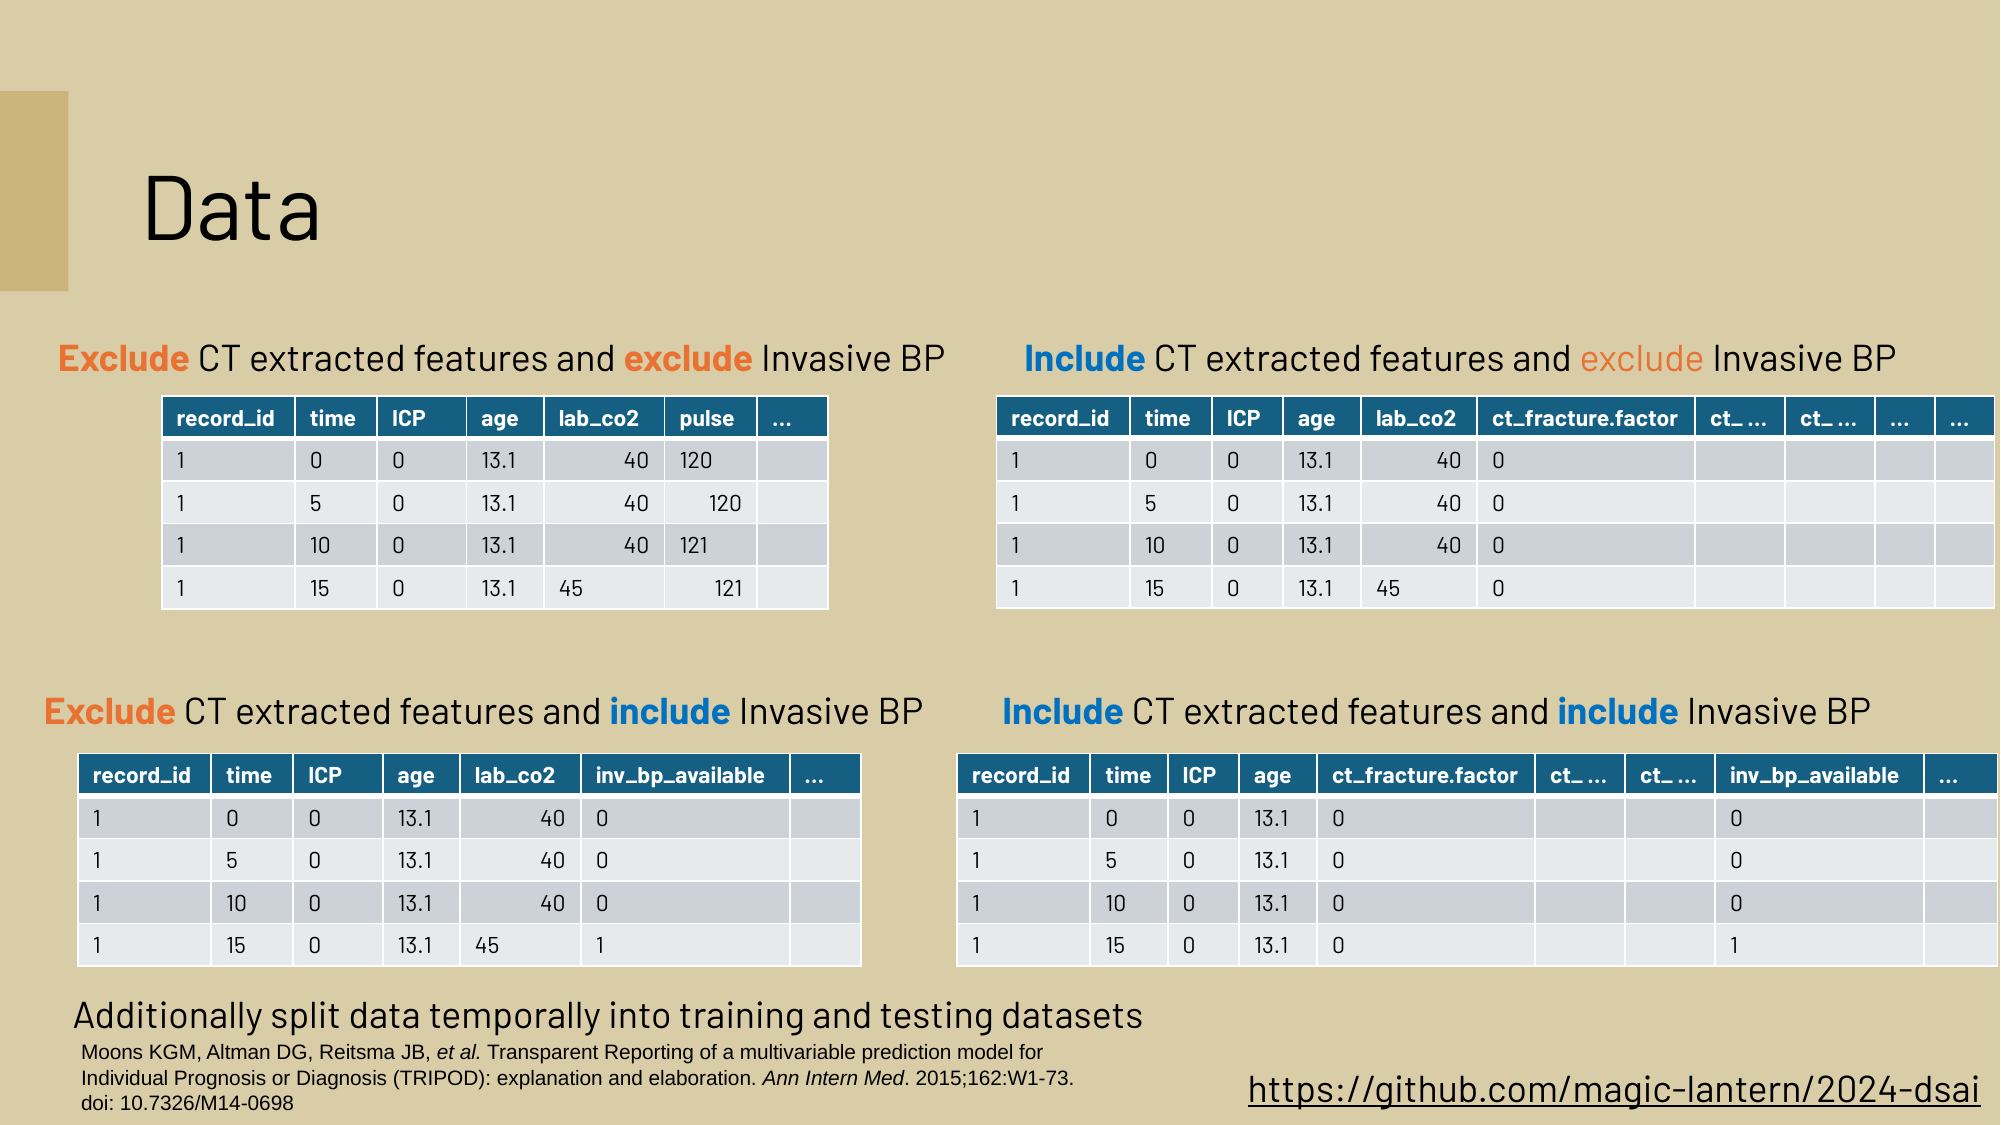

# Data
Exclude CT extracted features and exclude Invasive BP
Include CT extracted features and exclude Invasive BP
| record\_id | time | ICP | age | lab\_co2 | pulse | … |
| --- | --- | --- | --- | --- | --- | --- |
| 1 | 0 | 0 | 13.1 | 40 | 120 |  |
| 1 | 5 | 0 | 13.1 | 40 | 120 |  |
| 1 | 10 | 0 | 13.1 | 40 | 121 |  |
| 1 | 15 | 0 | 13.1 | 45 | 121 |  |
| record\_id | time | ICP | age | lab\_co2 | ct\_fracture.factor | ct\_ … | ct\_ … | … | … |
| --- | --- | --- | --- | --- | --- | --- | --- | --- | --- |
| 1 | 0 | 0 | 13.1 | 40 | 0 |  |  |  |  |
| 1 | 5 | 0 | 13.1 | 40 | 0 |  |  |  |  |
| 1 | 10 | 0 | 13.1 | 40 | 0 |  |  |  |  |
| 1 | 15 | 0 | 13.1 | 45 | 0 |  |  |  |  |
Include CT extracted features and include Invasive BP
Exclude CT extracted features and include Invasive BP
| record\_id | time | ICP | age | lab\_co2 | inv\_bp\_available | … |
| --- | --- | --- | --- | --- | --- | --- |
| 1 | 0 | 0 | 13.1 | 40 | 0 |  |
| 1 | 5 | 0 | 13.1 | 40 | 0 |  |
| 1 | 10 | 0 | 13.1 | 40 | 0 |  |
| 1 | 15 | 0 | 13.1 | 45 | 1 |  |
| record\_id | time | ICP | age | ct\_fracture.factor | ct\_ … | ct\_ … | inv\_bp\_available | … |
| --- | --- | --- | --- | --- | --- | --- | --- | --- |
| 1 | 0 | 0 | 13.1 | 0 |  |  | 0 |  |
| 1 | 5 | 0 | 13.1 | 0 |  |  | 0 |  |
| 1 | 10 | 0 | 13.1 | 0 |  |  | 0 |  |
| 1 | 15 | 0 | 13.1 | 0 |  |  | 1 |  |
Additionally split data temporally into training and testing datasets
Moons KGM, Altman DG, Reitsma JB, et al. Transparent Reporting of a multivariable prediction model for Individual Prognosis or Diagnosis (TRIPOD): explanation and elaboration. Ann Intern Med. 2015;162:W1-73. doi: 10.7326/M14-0698
https://github.com/magic-lantern/2024-dsai